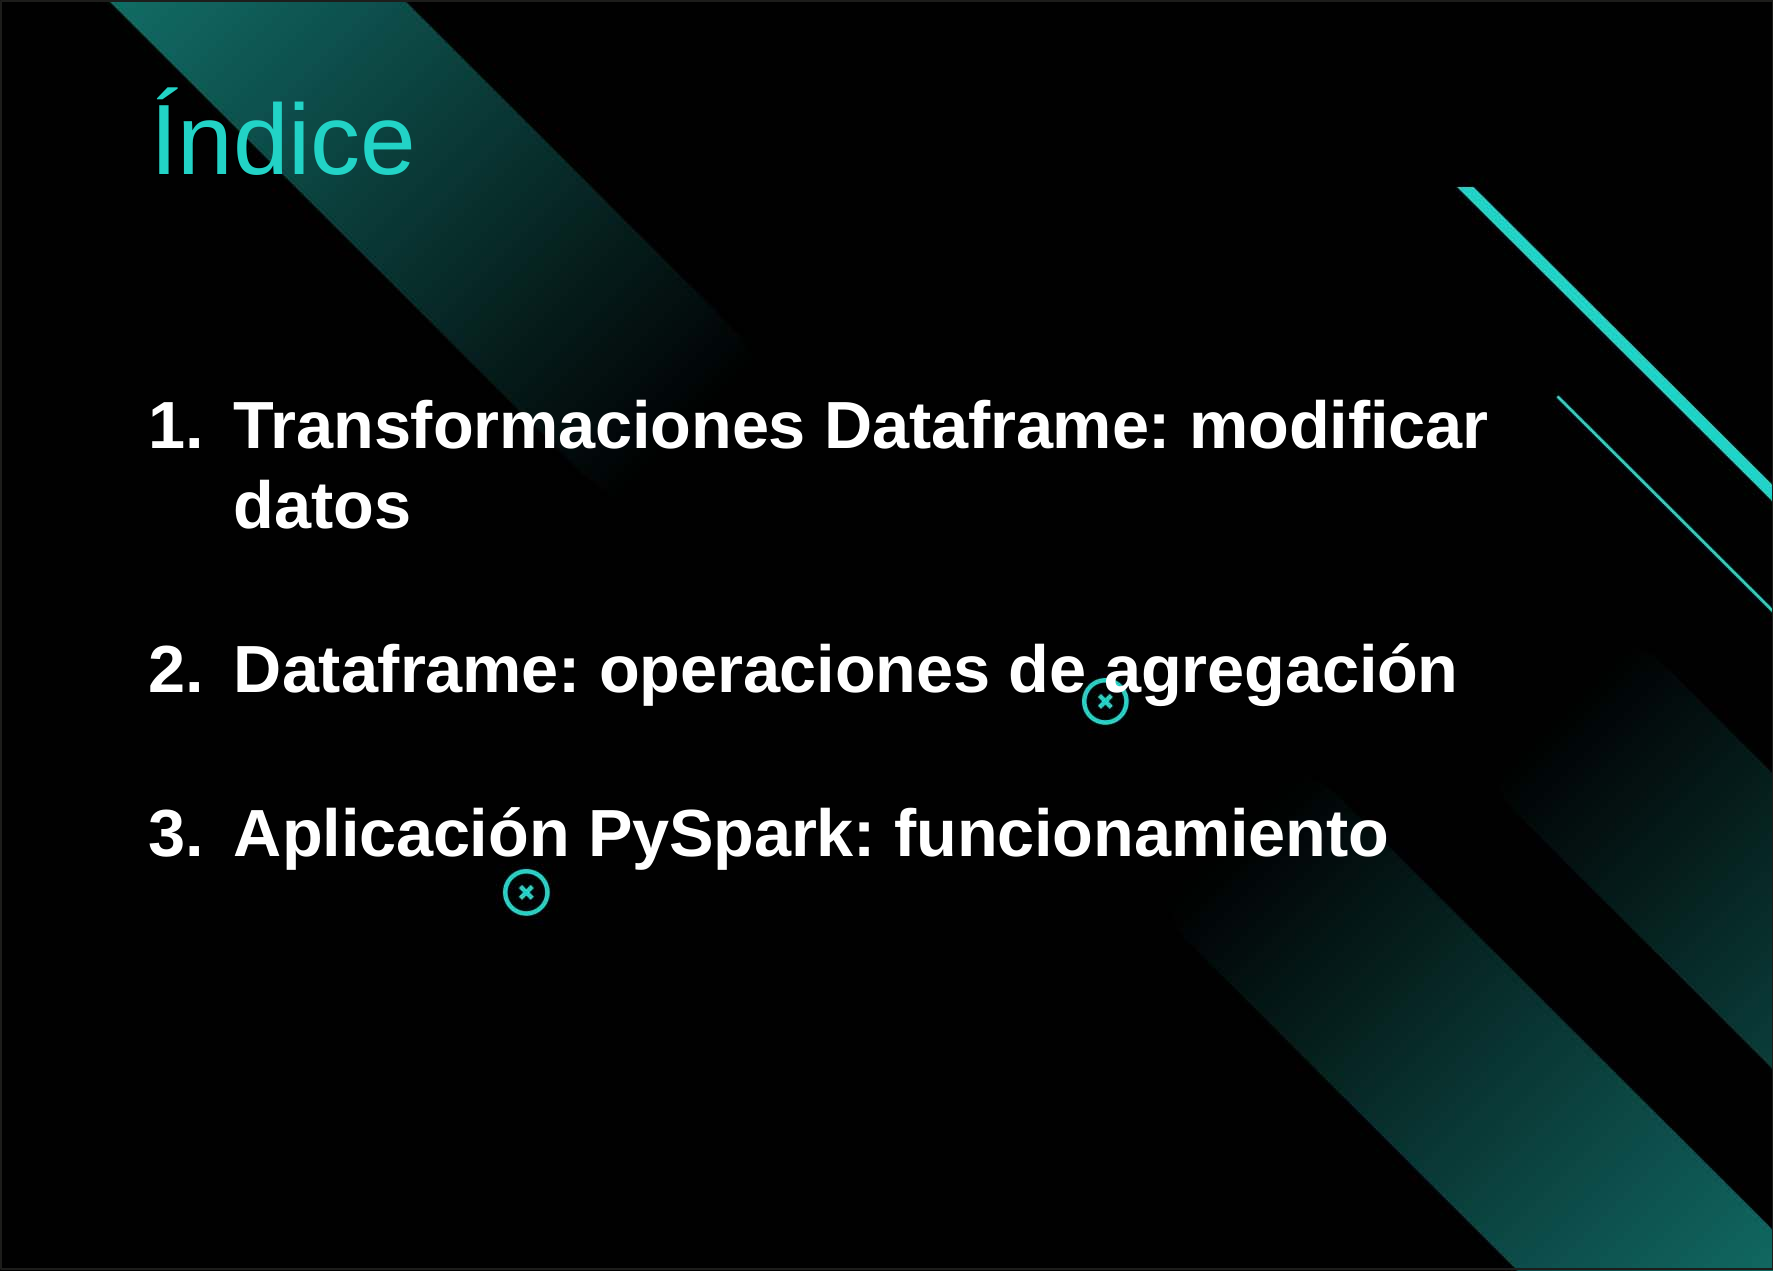

Índice

Transformaciones Dataframe: modificar datos

Dataframe: operaciones de agregación

Aplicación PySpark: funcionamiento